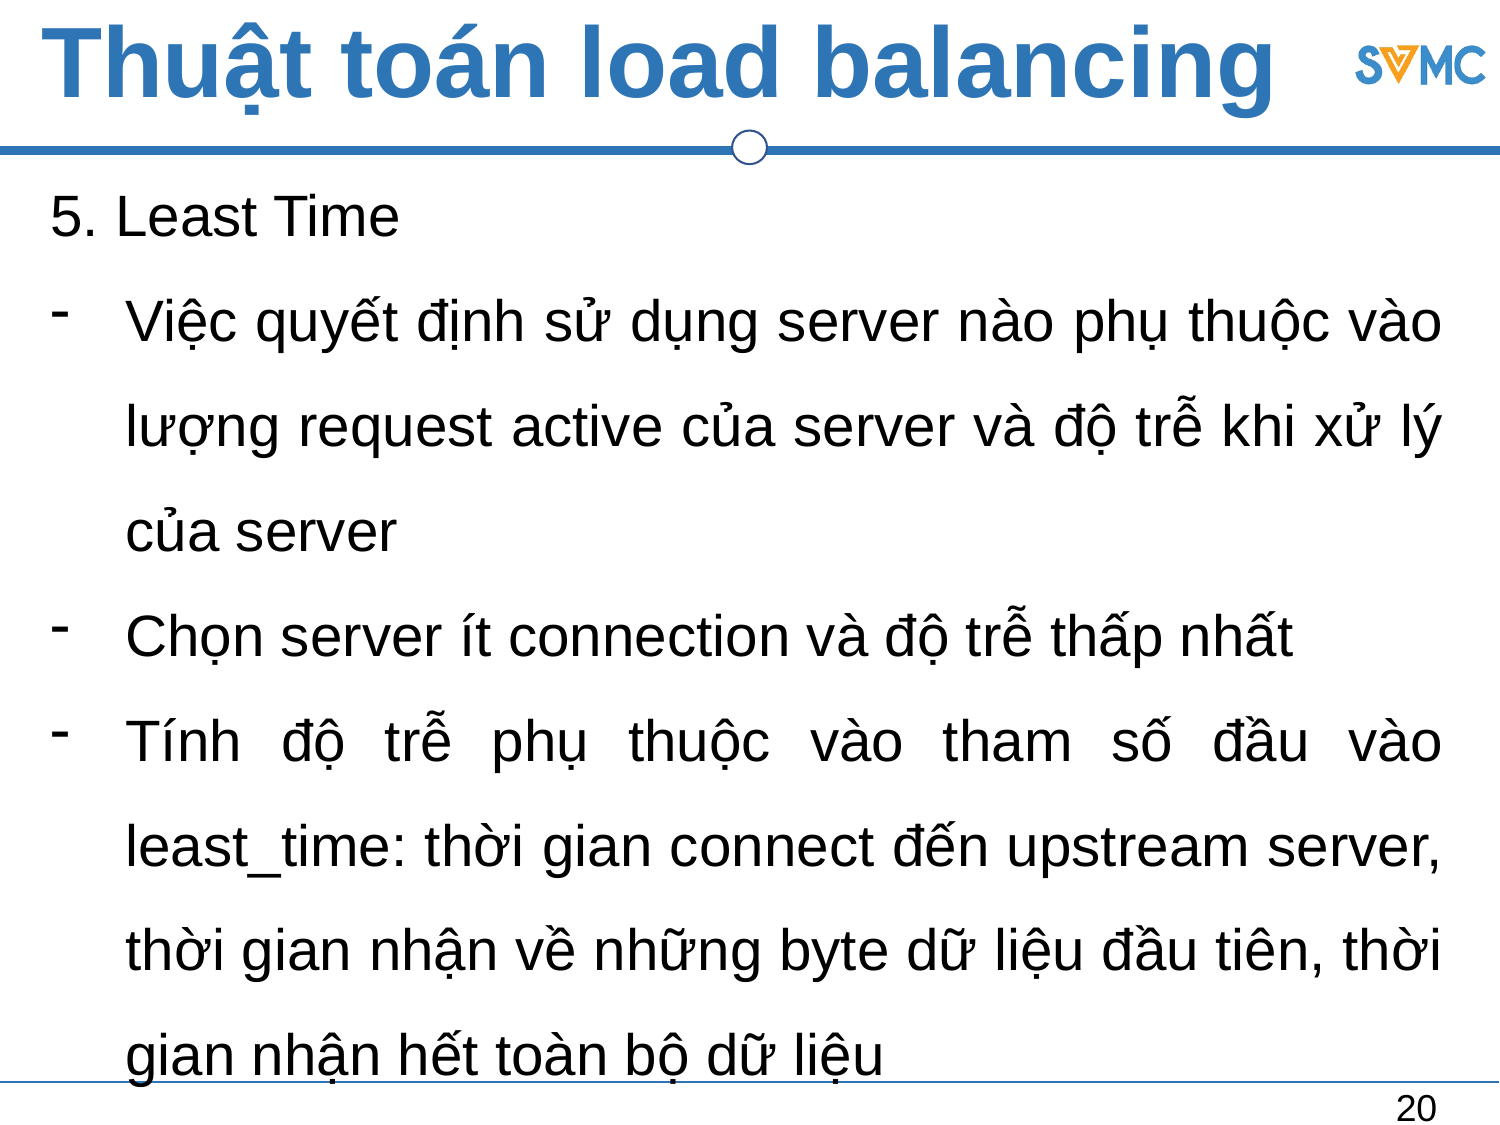

# Thuật toán load balancing
5. Least Time
Việc quyết định sử dụng server nào phụ thuộc vào lượng request active của server và độ trễ khi xử lý của server
Chọn server ít connection và độ trễ thấp nhất
Tính độ trễ phụ thuộc vào tham số đầu vào least_time: thời gian connect đến upstream server, thời gian nhận về những byte dữ liệu đầu tiên, thời gian nhận hết toàn bộ dữ liệu
20